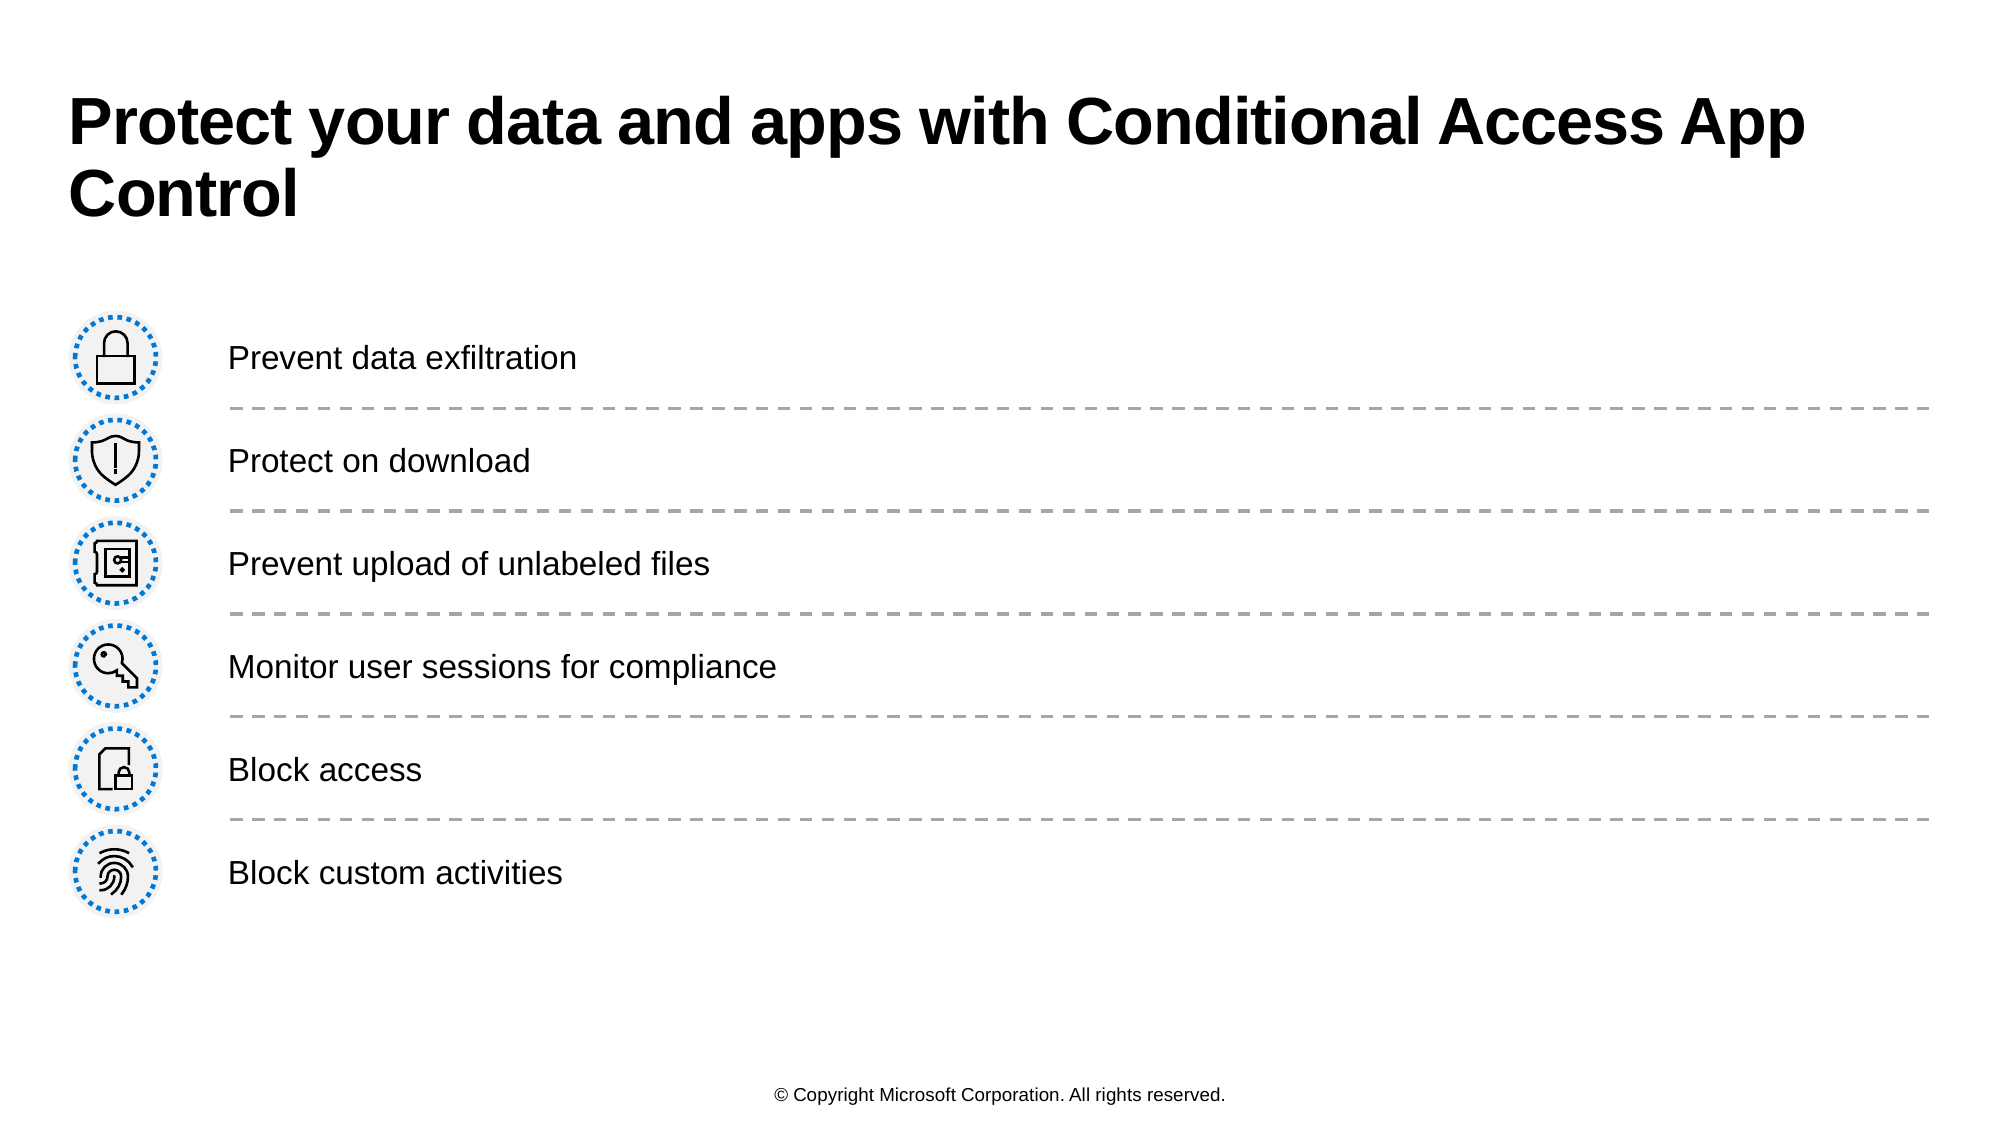

# Protect your data and apps with Conditional Access App Control

Prevent data exfiltration

Protect on download

Prevent upload of unlabeled files

Monitor user sessions for compliance

Block access

Block custom activities